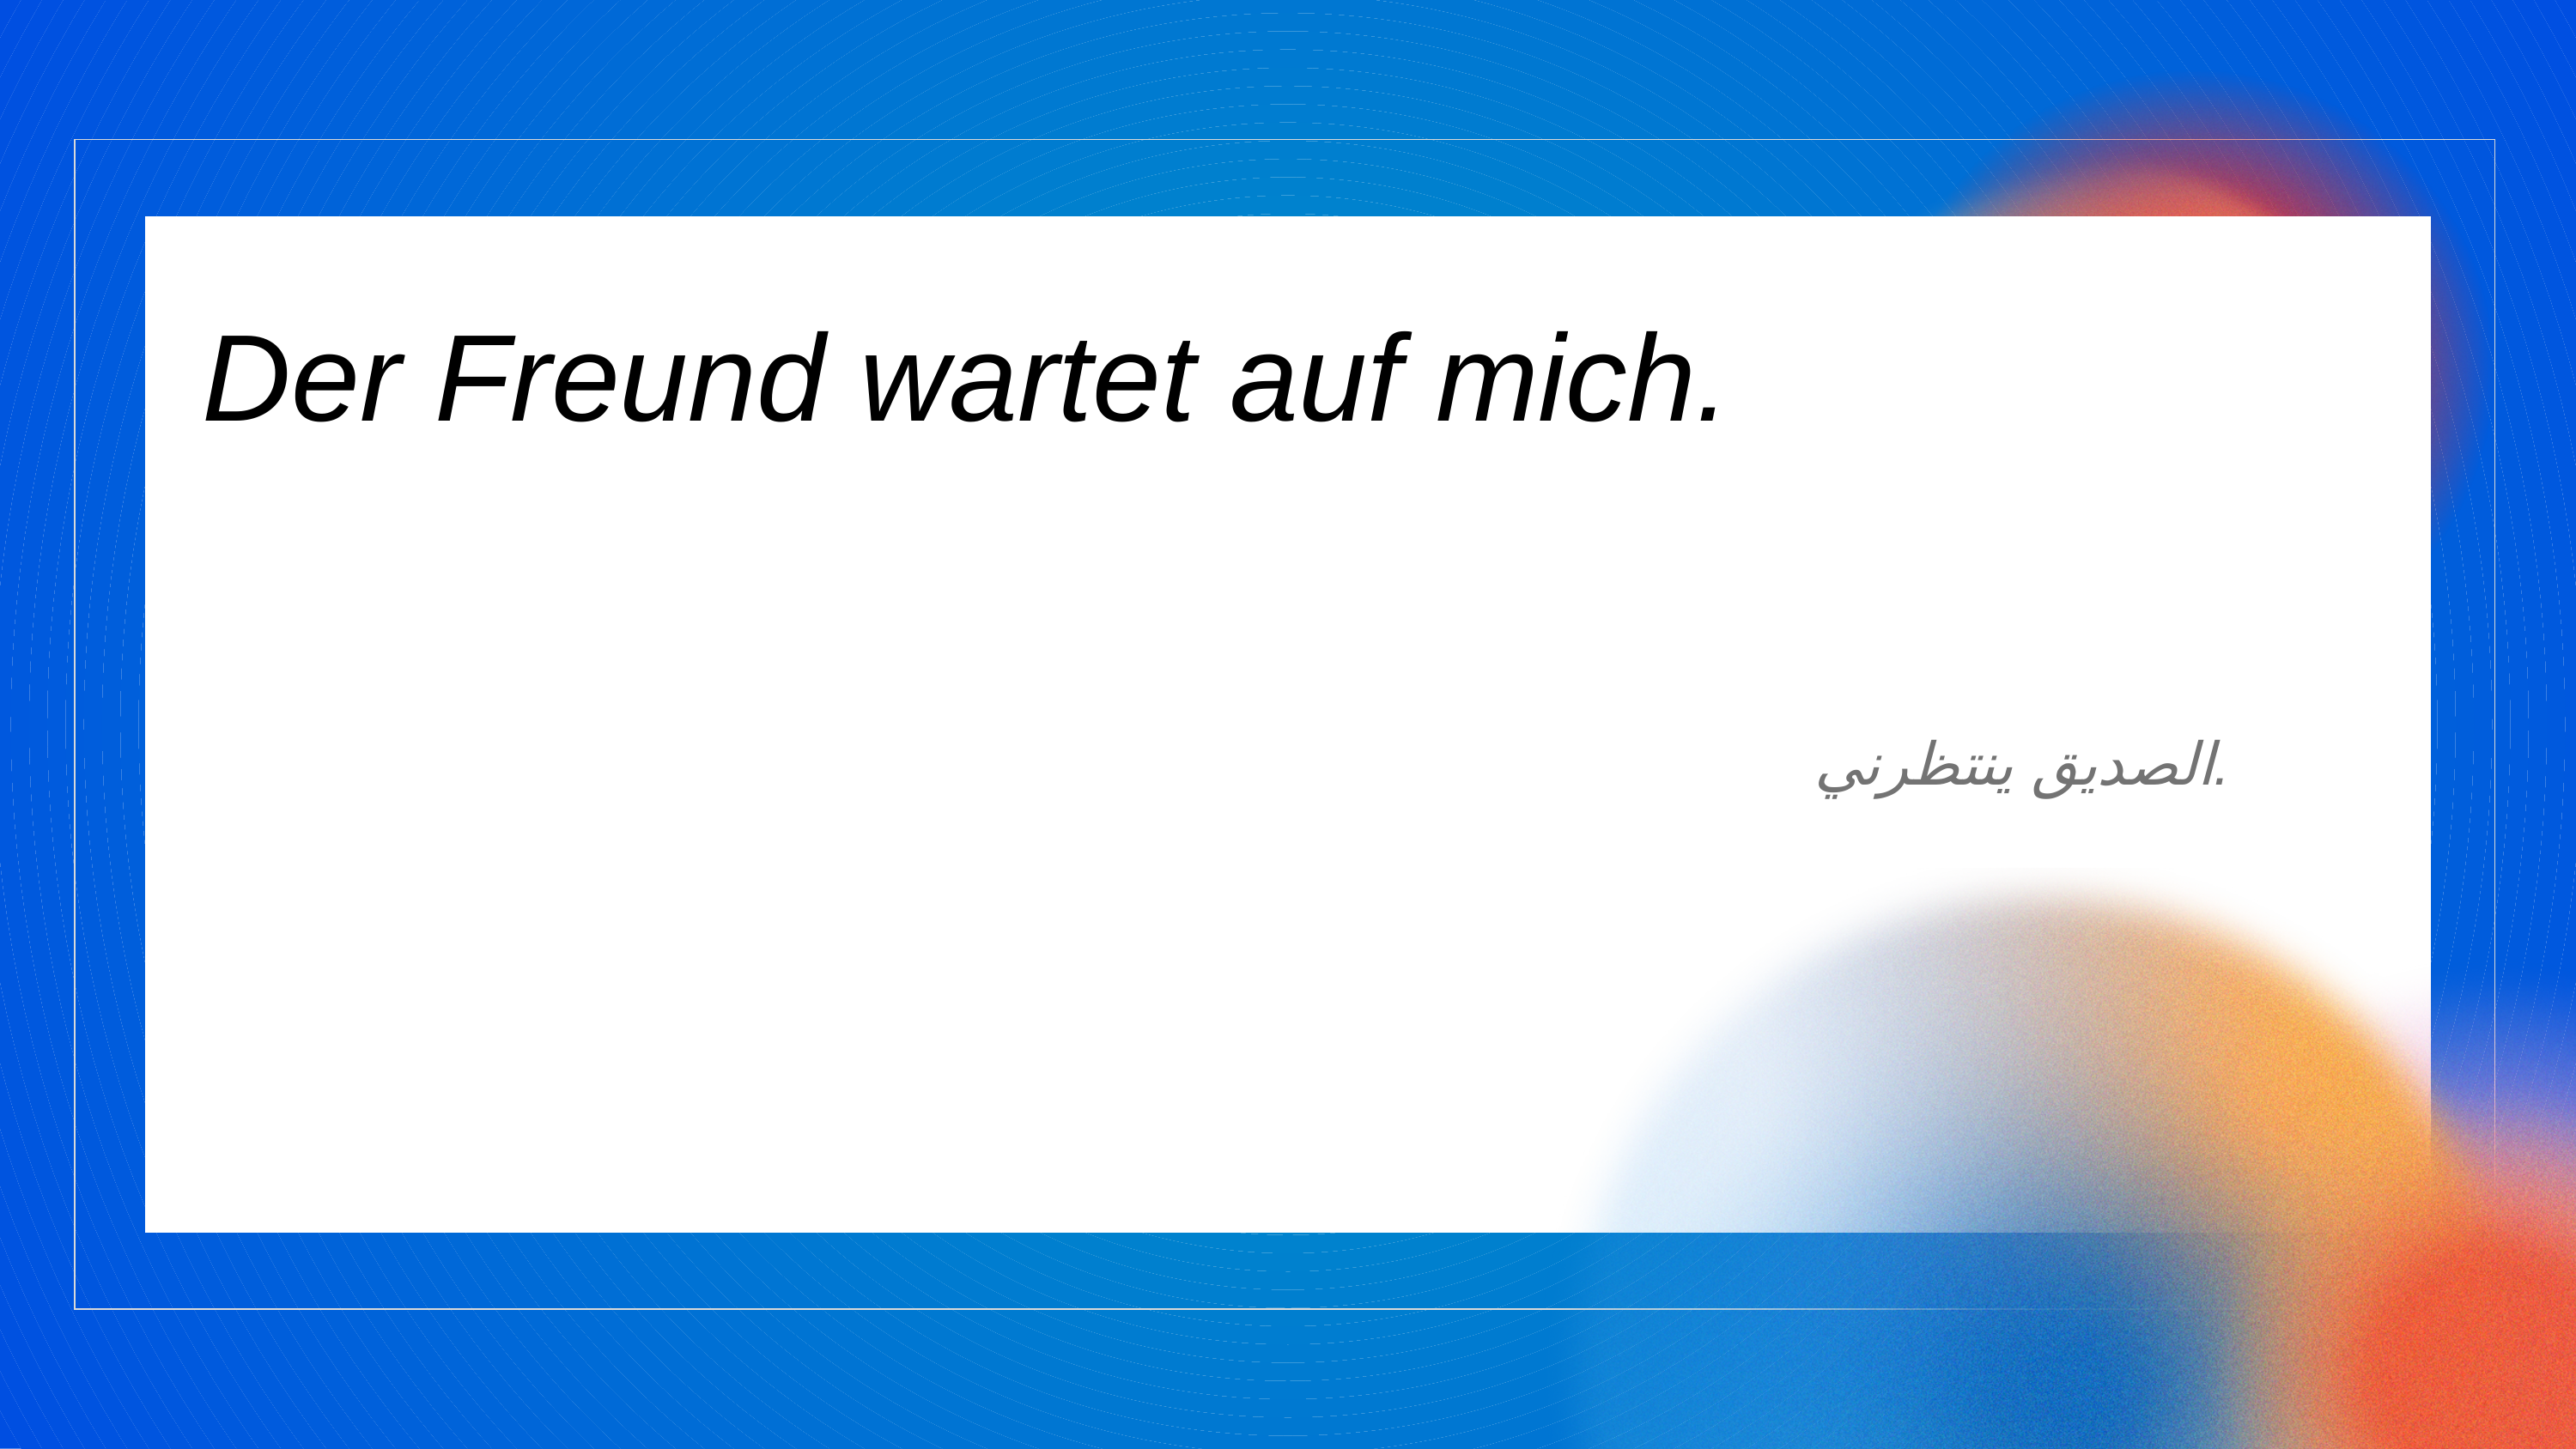

Der Freund wartet auf mich.

الصديق ينتظرني.